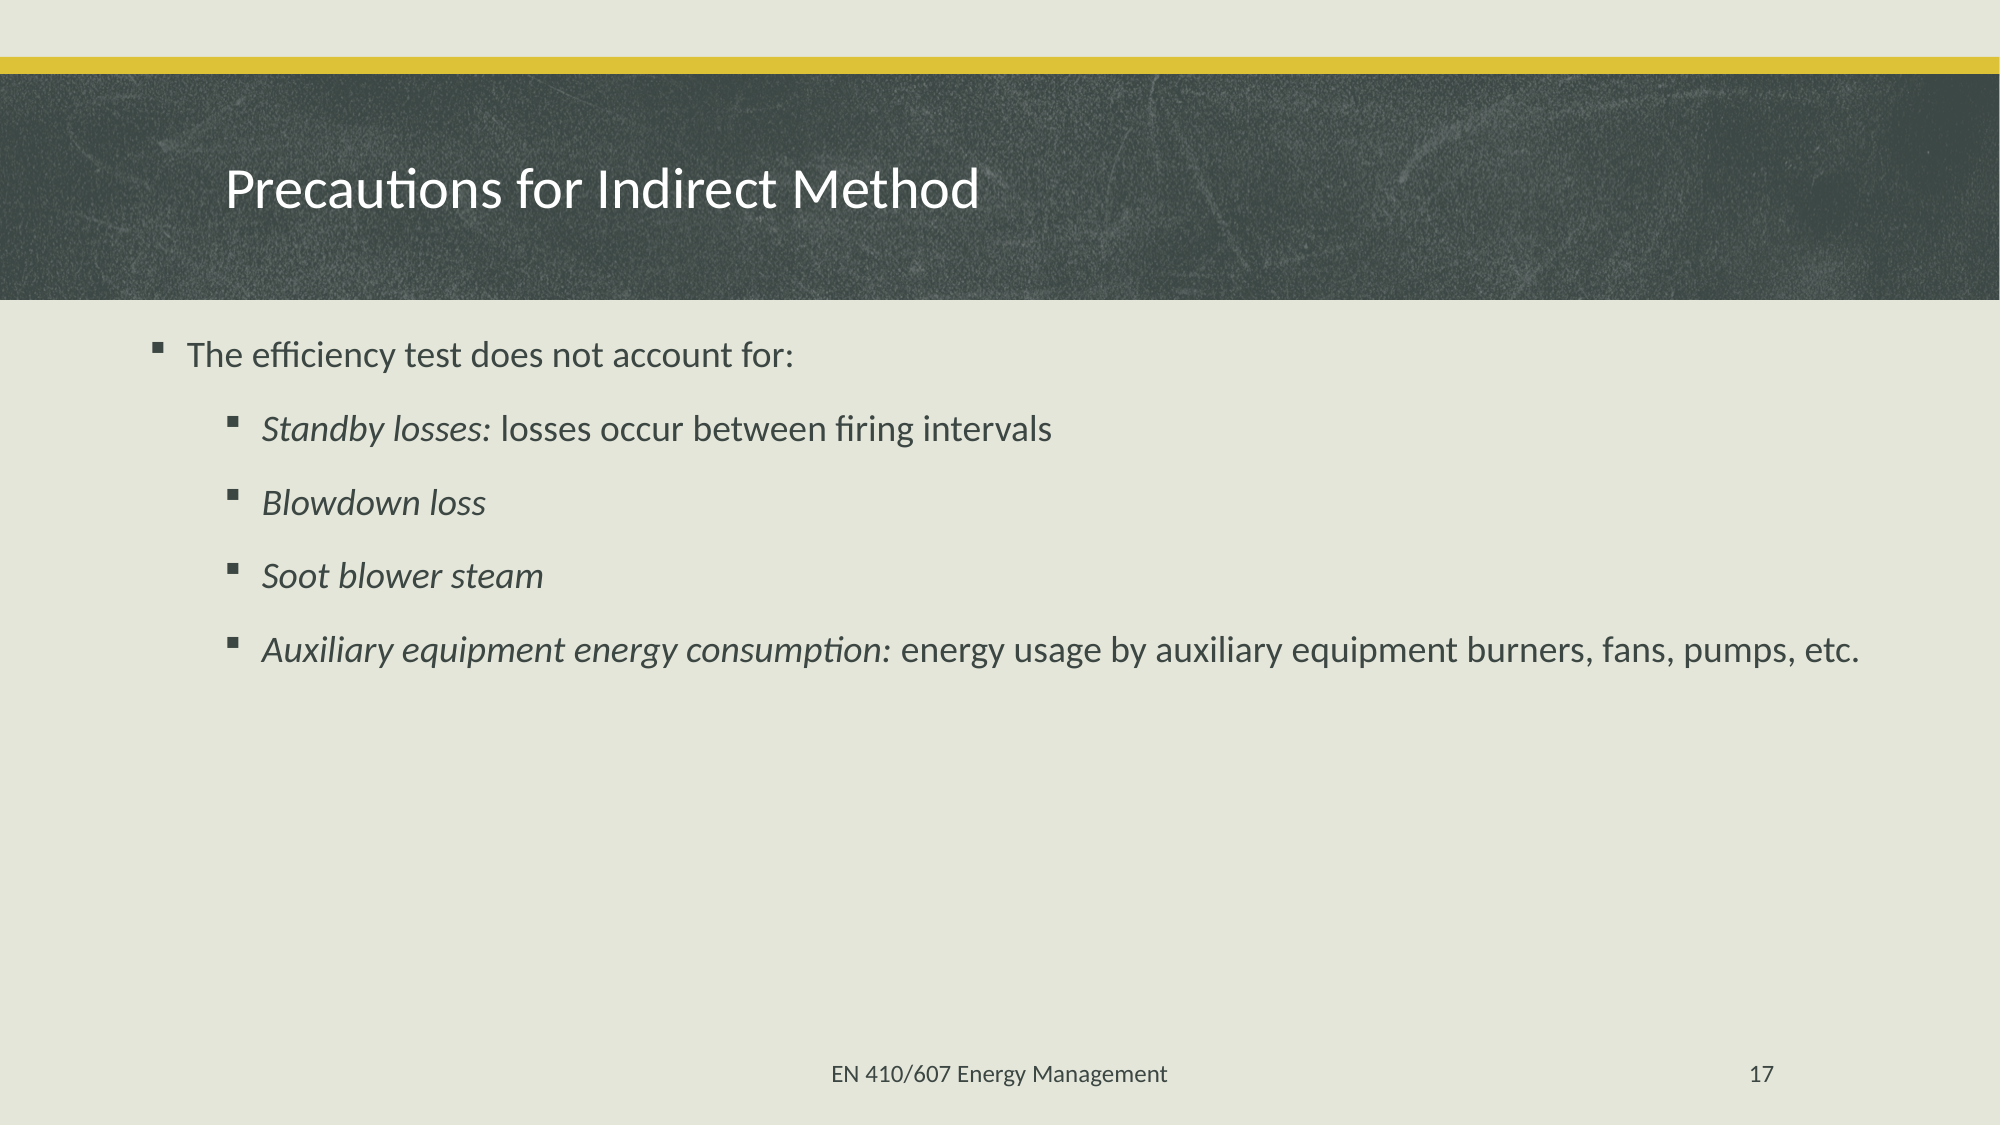

# Precautions for Indirect Method
The efficiency test does not account for:
Standby losses: losses occur between firing intervals
Blowdown loss
Soot blower steam
Auxiliary equipment energy consumption: energy usage by auxiliary equipment burners, fans, pumps, etc.

EN 410/607 Energy Management
17